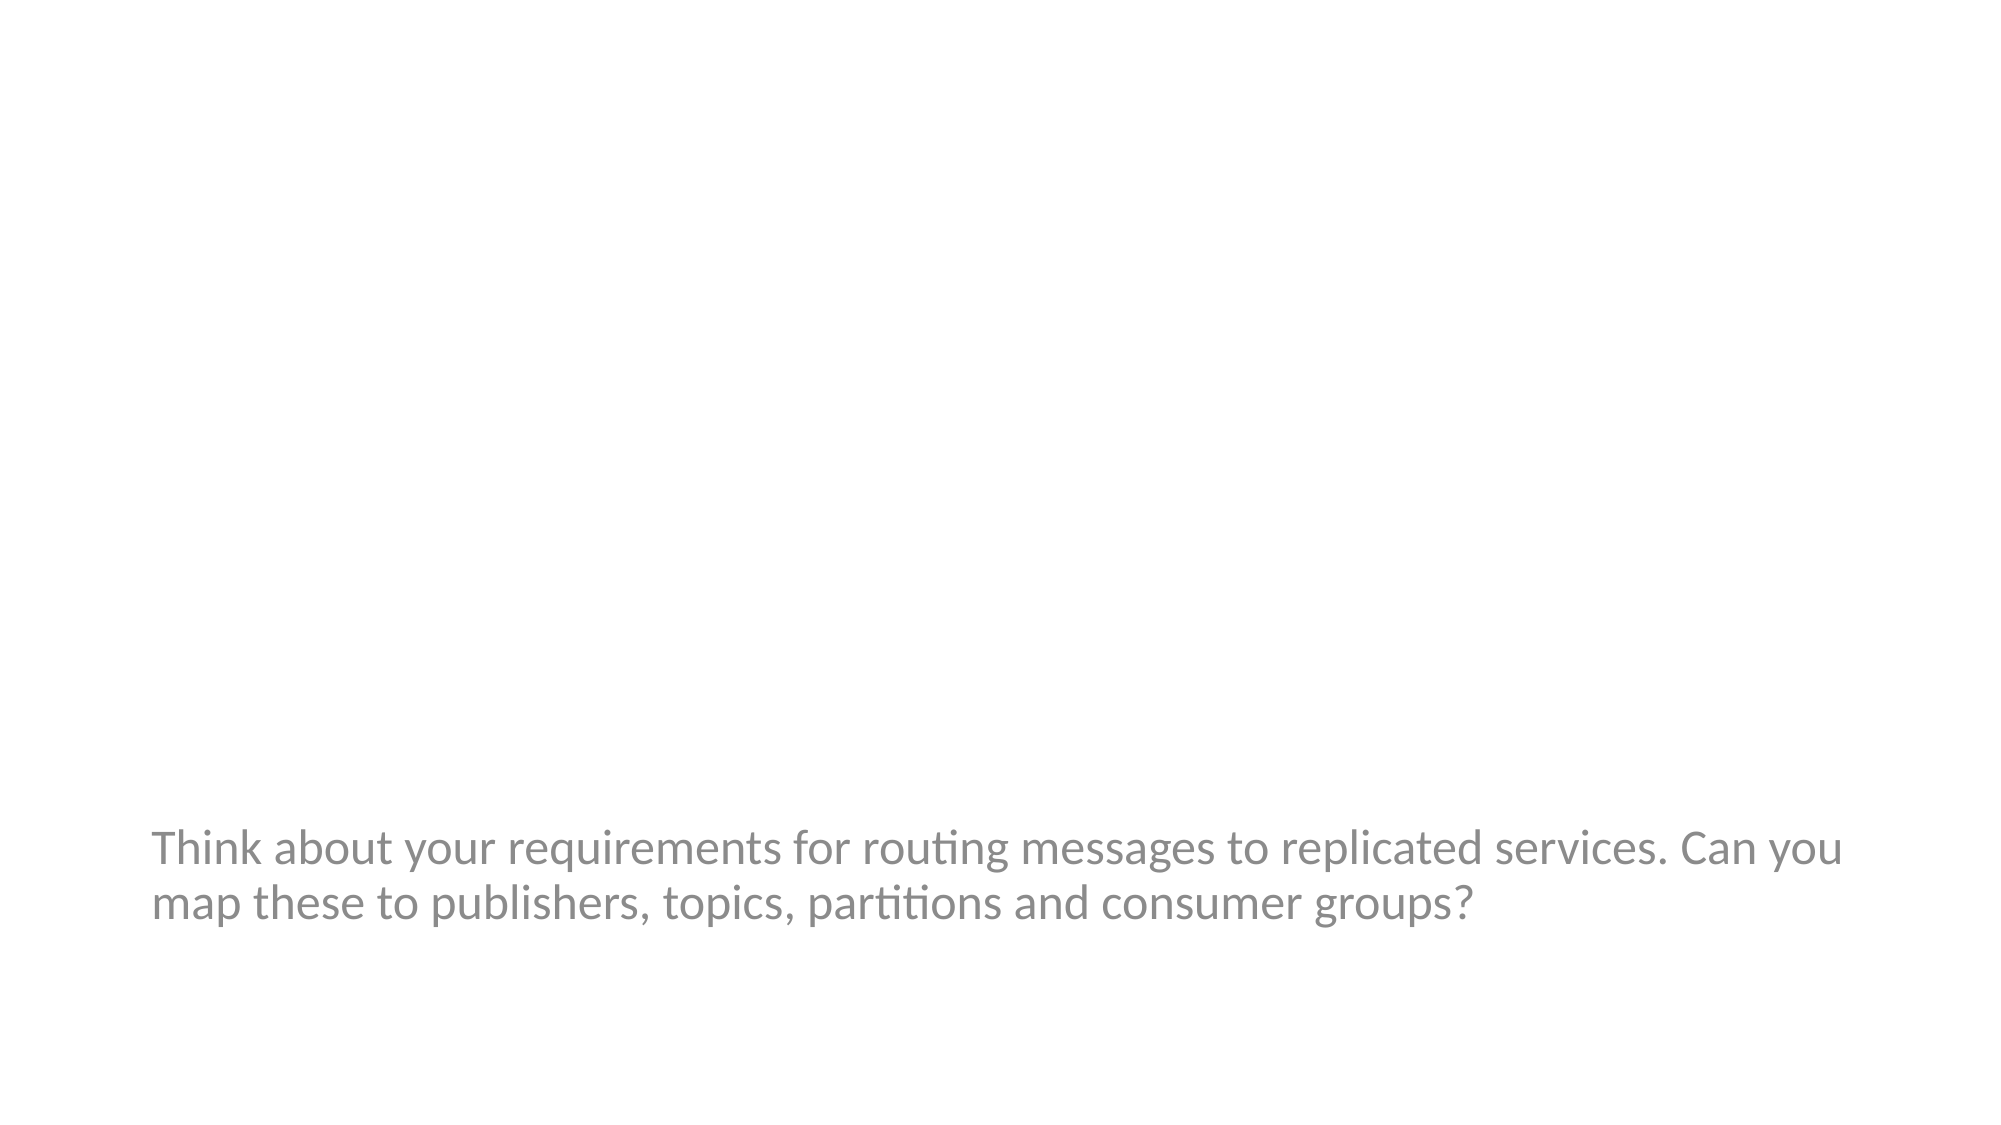

# Is Kafka a Good Choice for You?
Think about your requirements for routing messages to replicated services. Can you map these to publishers, topics, partitions and consumer groups?